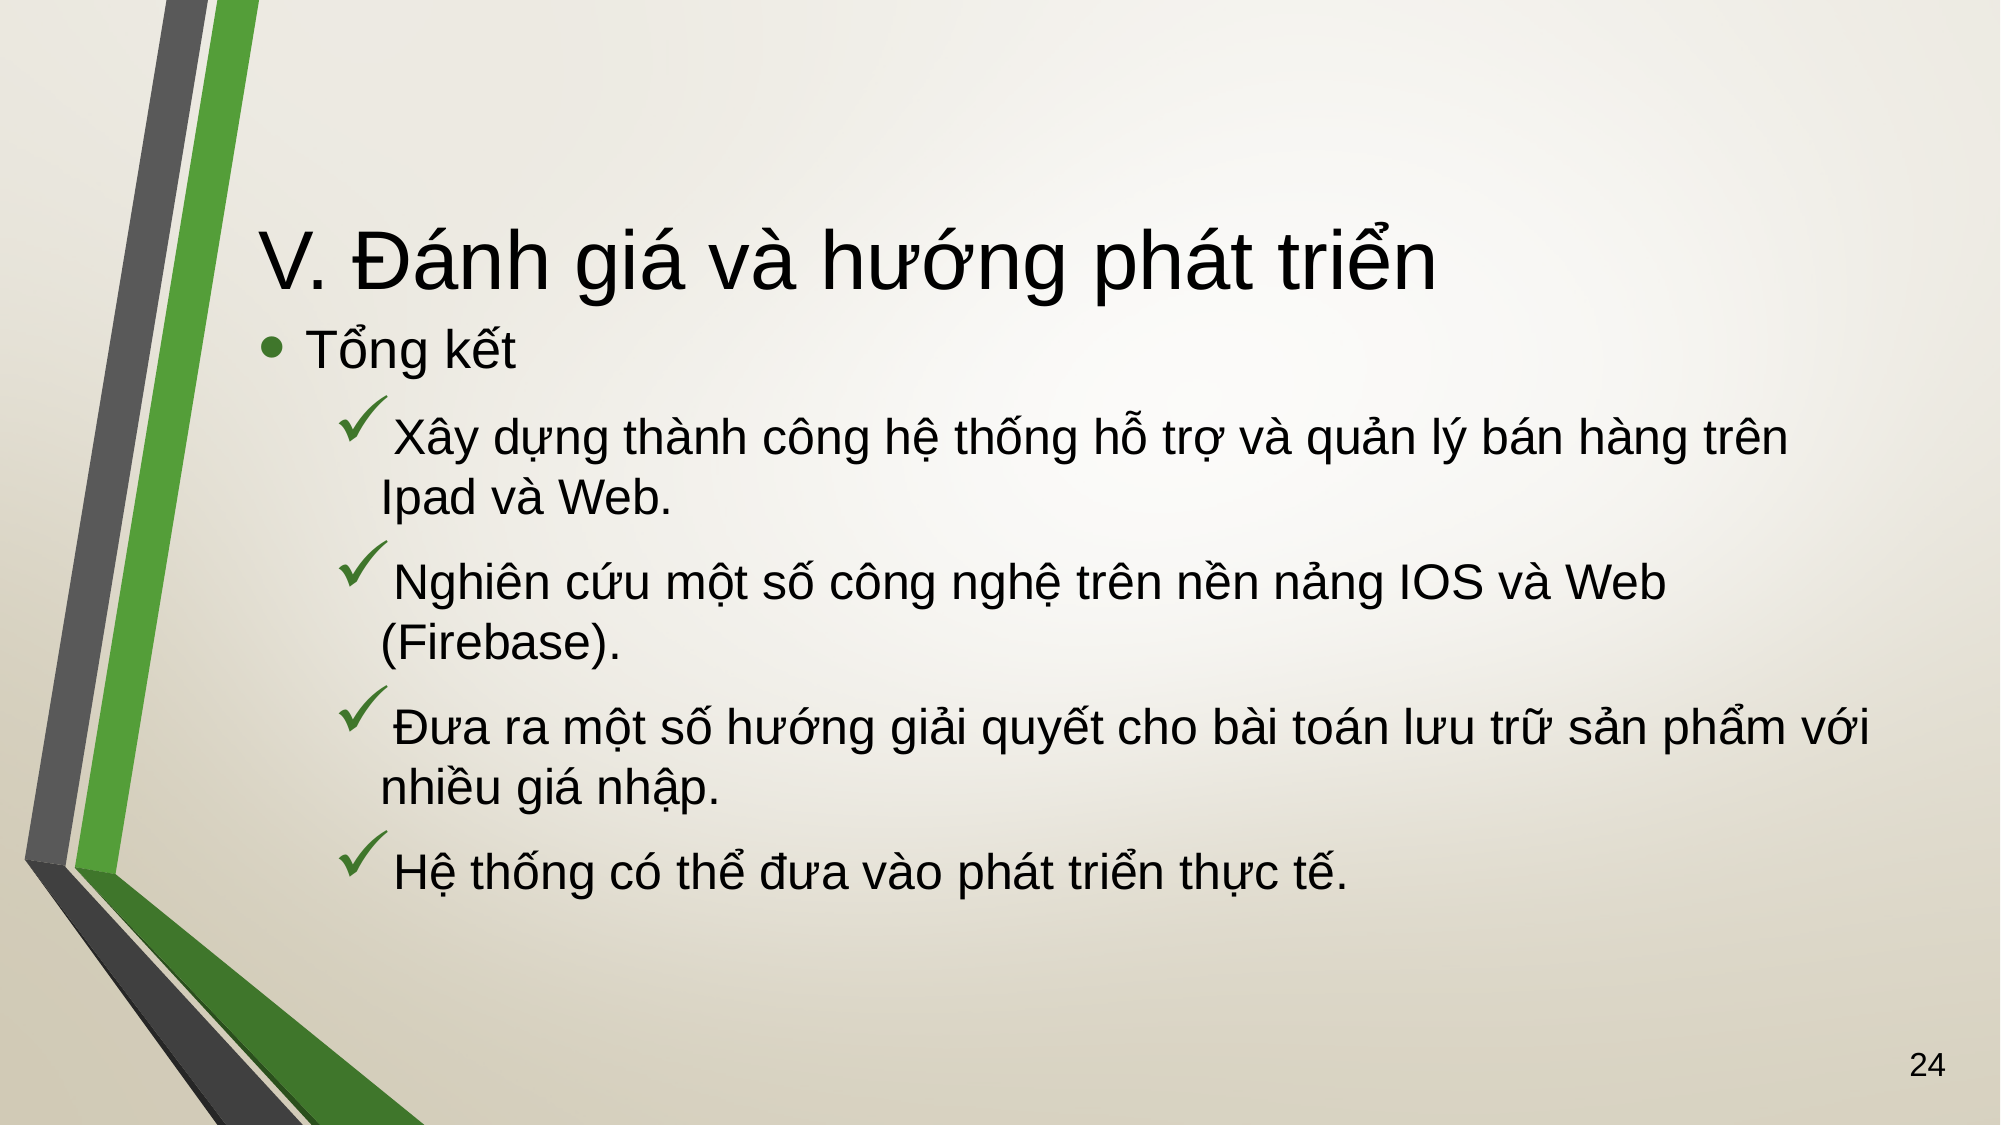

# V. Đánh giá và hướng phát triển
Tổng kết
Xây dựng thành công hệ thống hỗ trợ và quản lý bán hàng trên Ipad và Web.
Nghiên cứu một số công nghệ trên nền nảng IOS và Web (Firebase).
Đưa ra một số hướng giải quyết cho bài toán lưu trữ sản phẩm với nhiều giá nhập.
Hệ thống có thể đưa vào phát triển thực tế.

24